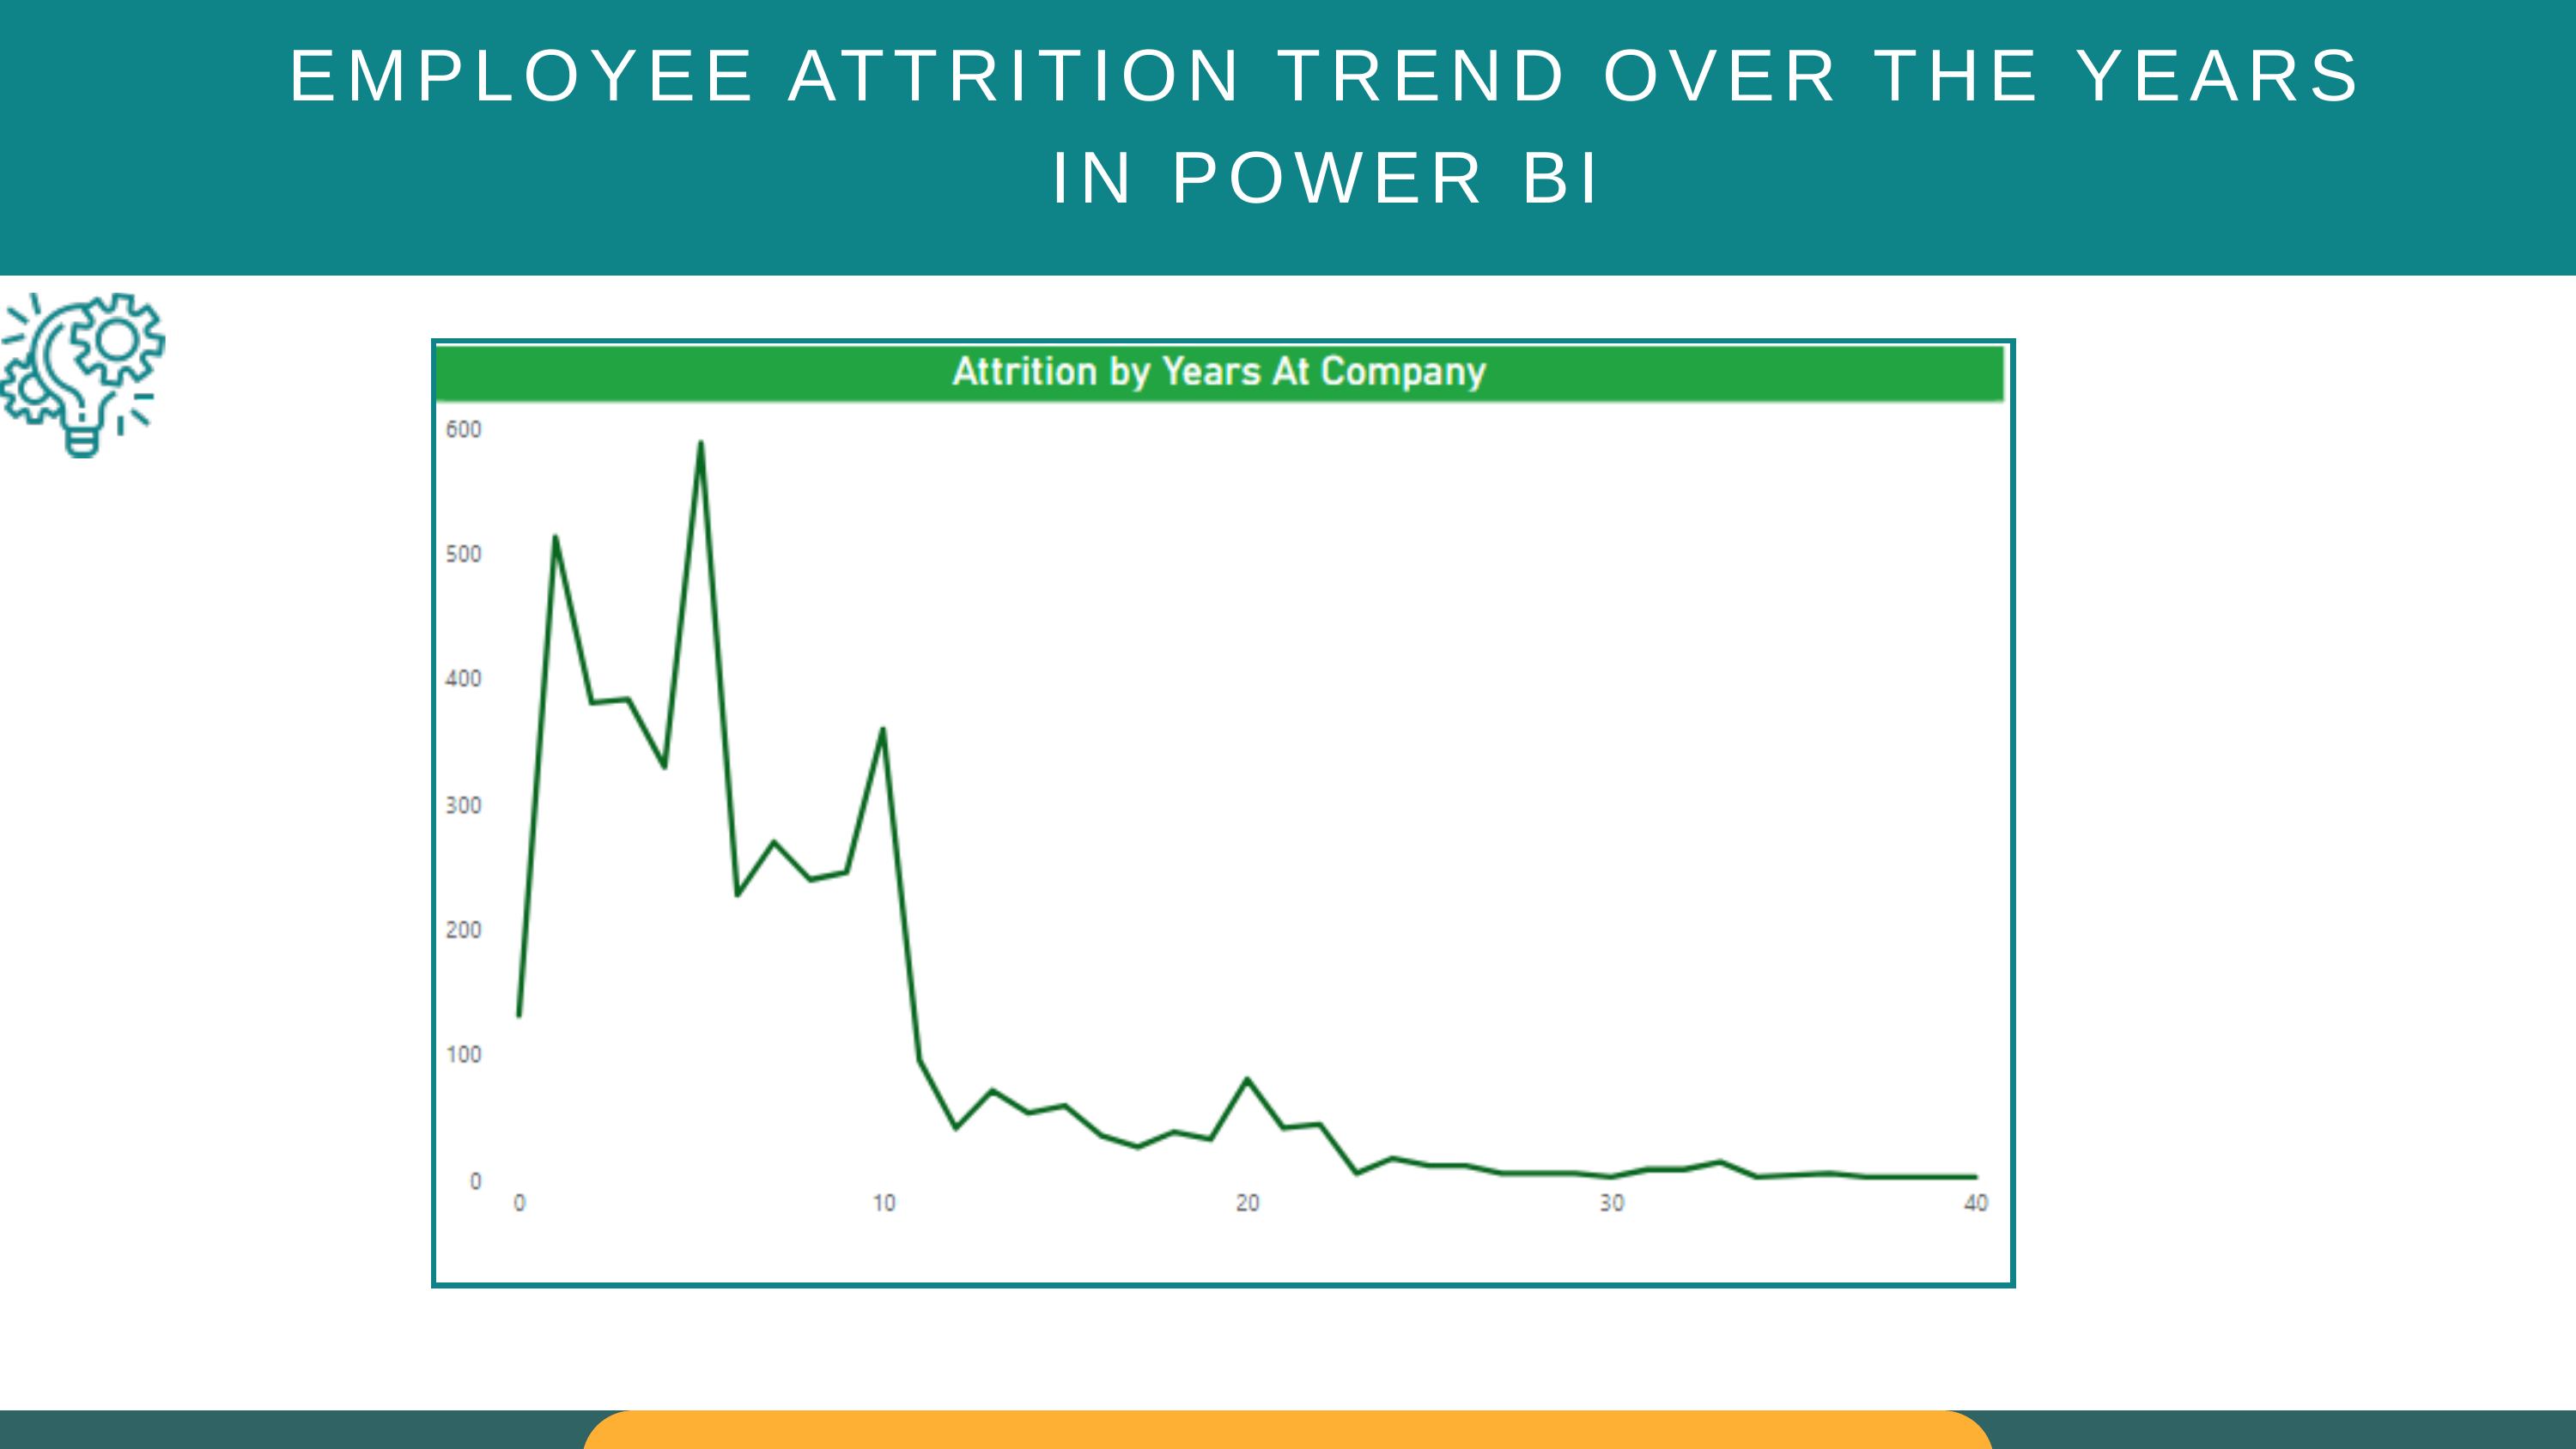

EMPLOYEE ATTRITION TREND OVER THE YEARS
IN POWER BI